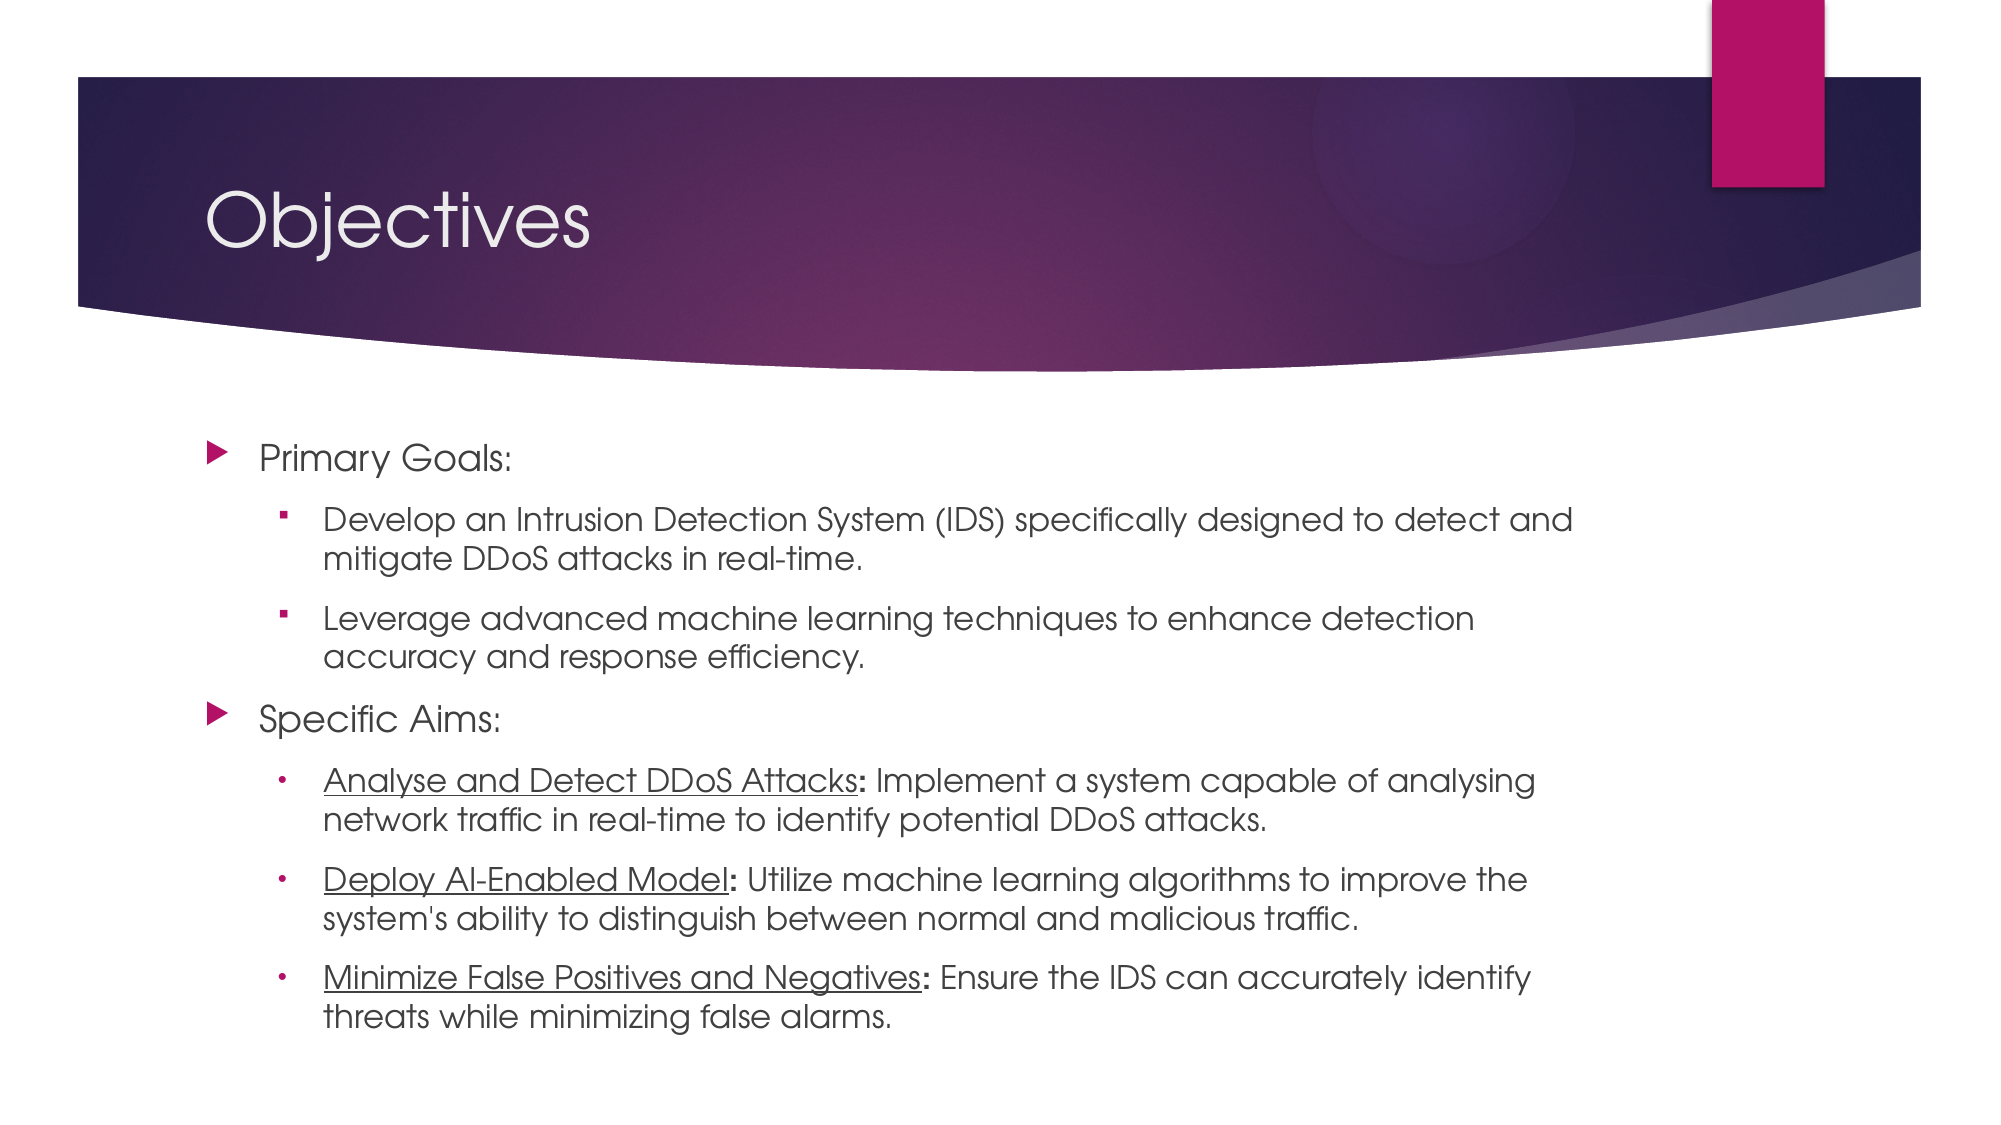

# Objectives
Primary Goals:
Develop an Intrusion Detection System (IDS) specifically designed to detect and mitigate DDoS attacks in real-time.
Leverage advanced machine learning techniques to enhance detection accuracy and response efficiency.
Specific Aims:
Analyse and Detect DDoS Attacks: Implement a system capable of analysing network traffic in real-time to identify potential DDoS attacks.
Deploy AI-Enabled Model: Utilize machine learning algorithms to improve the system's ability to distinguish between normal and malicious traffic.
Minimize False Positives and Negatives: Ensure the IDS can accurately identify threats while minimizing false alarms.